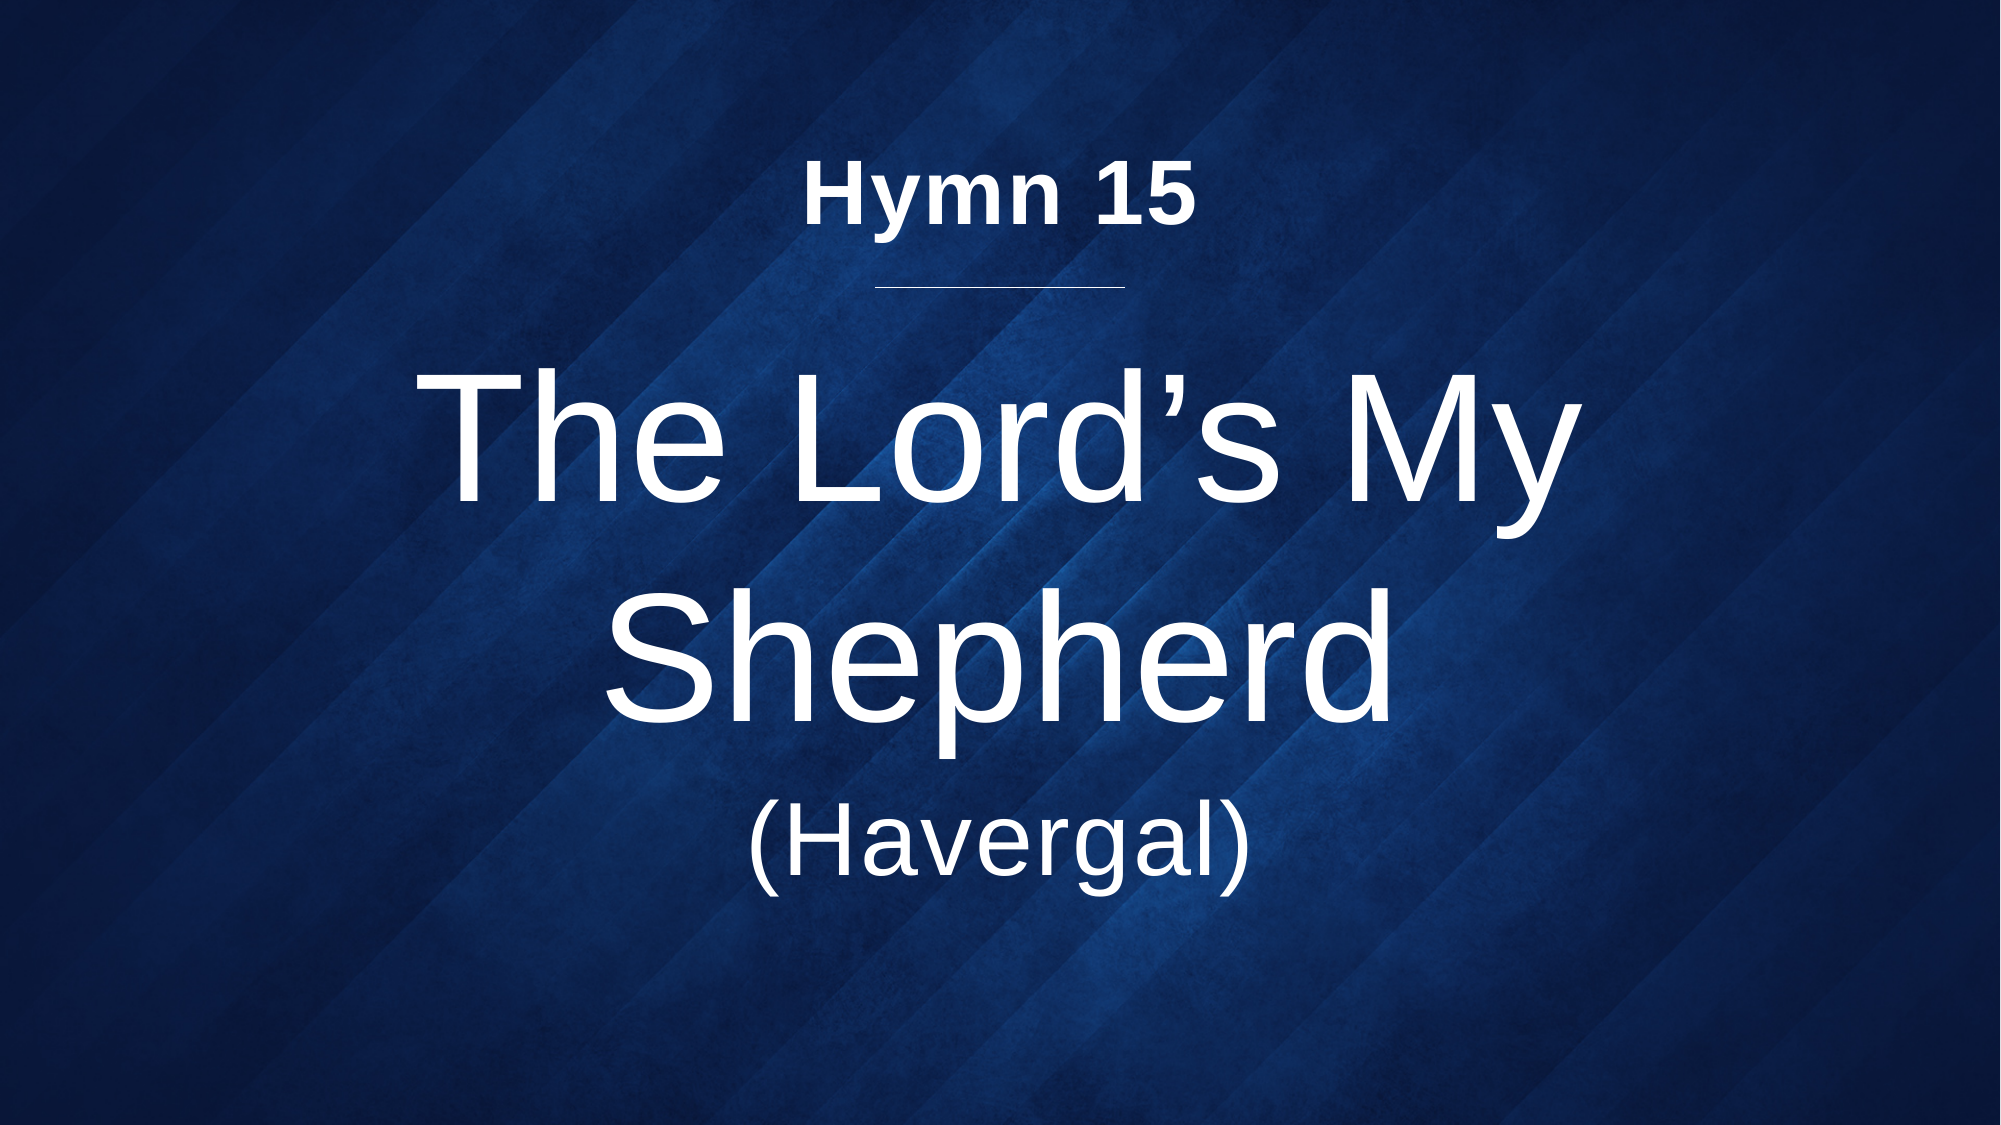

Hymn 15
# The Lord’s My Shepherd
(Havergal)